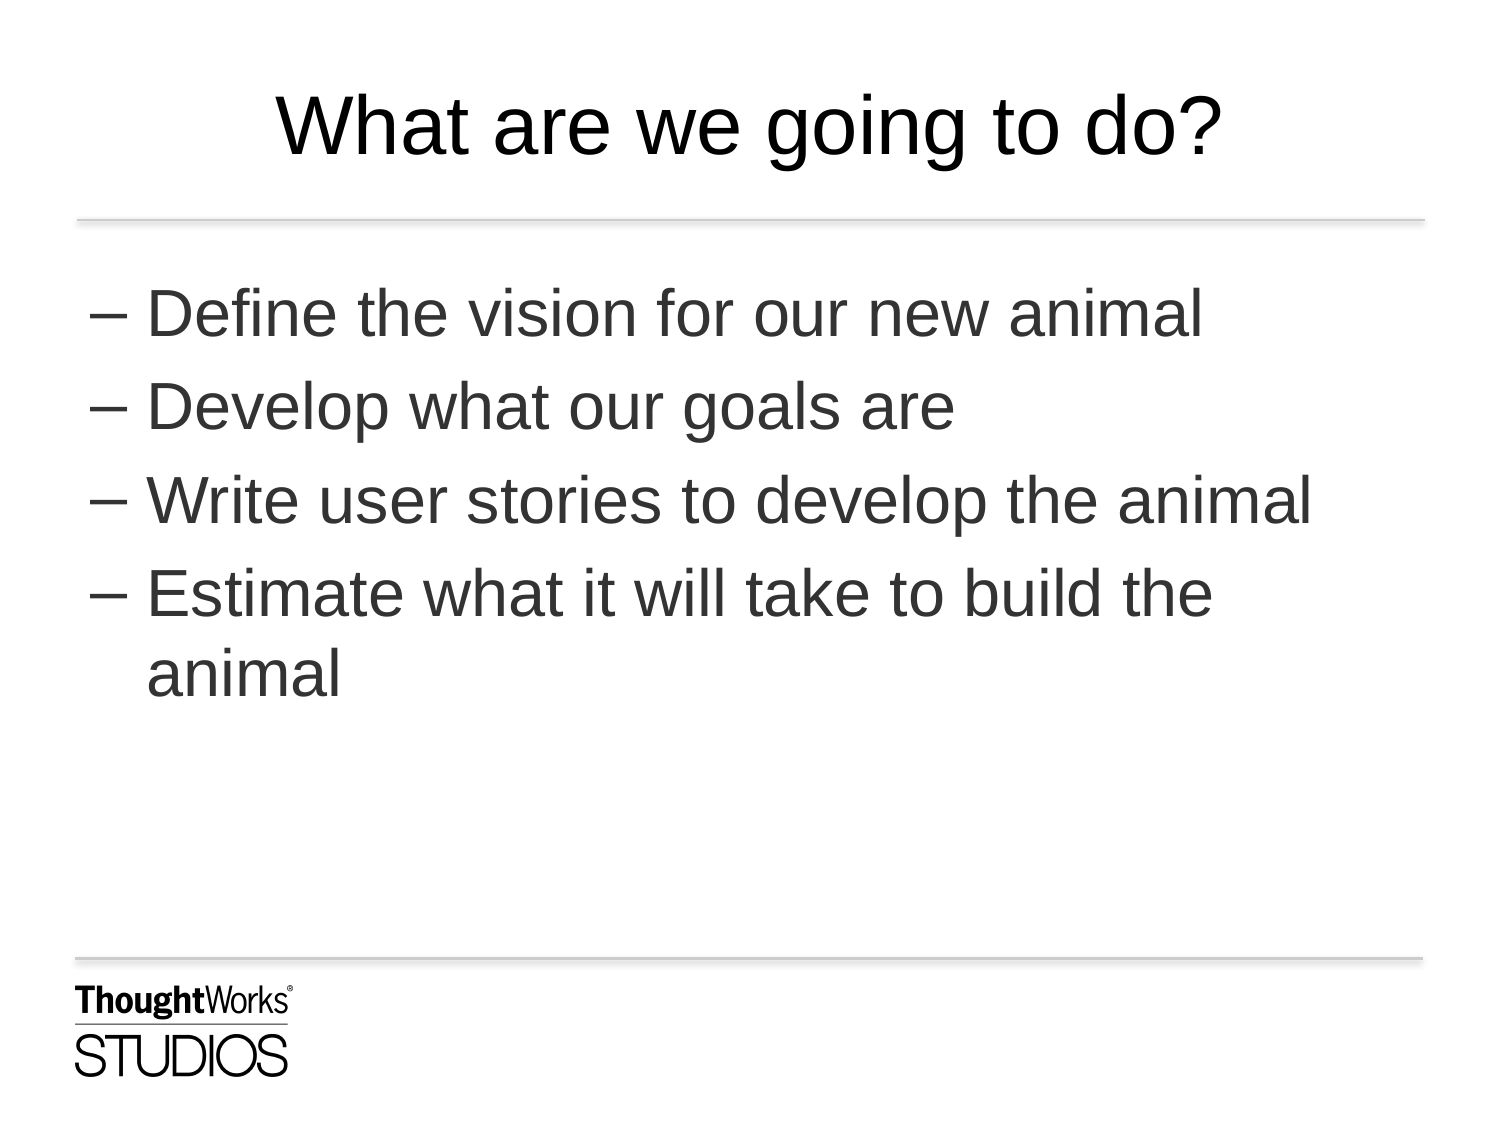

# What are we going to do?
Define the vision for our new animal
Develop what our goals are
Write user stories to develop the animal
Estimate what it will take to build the animal